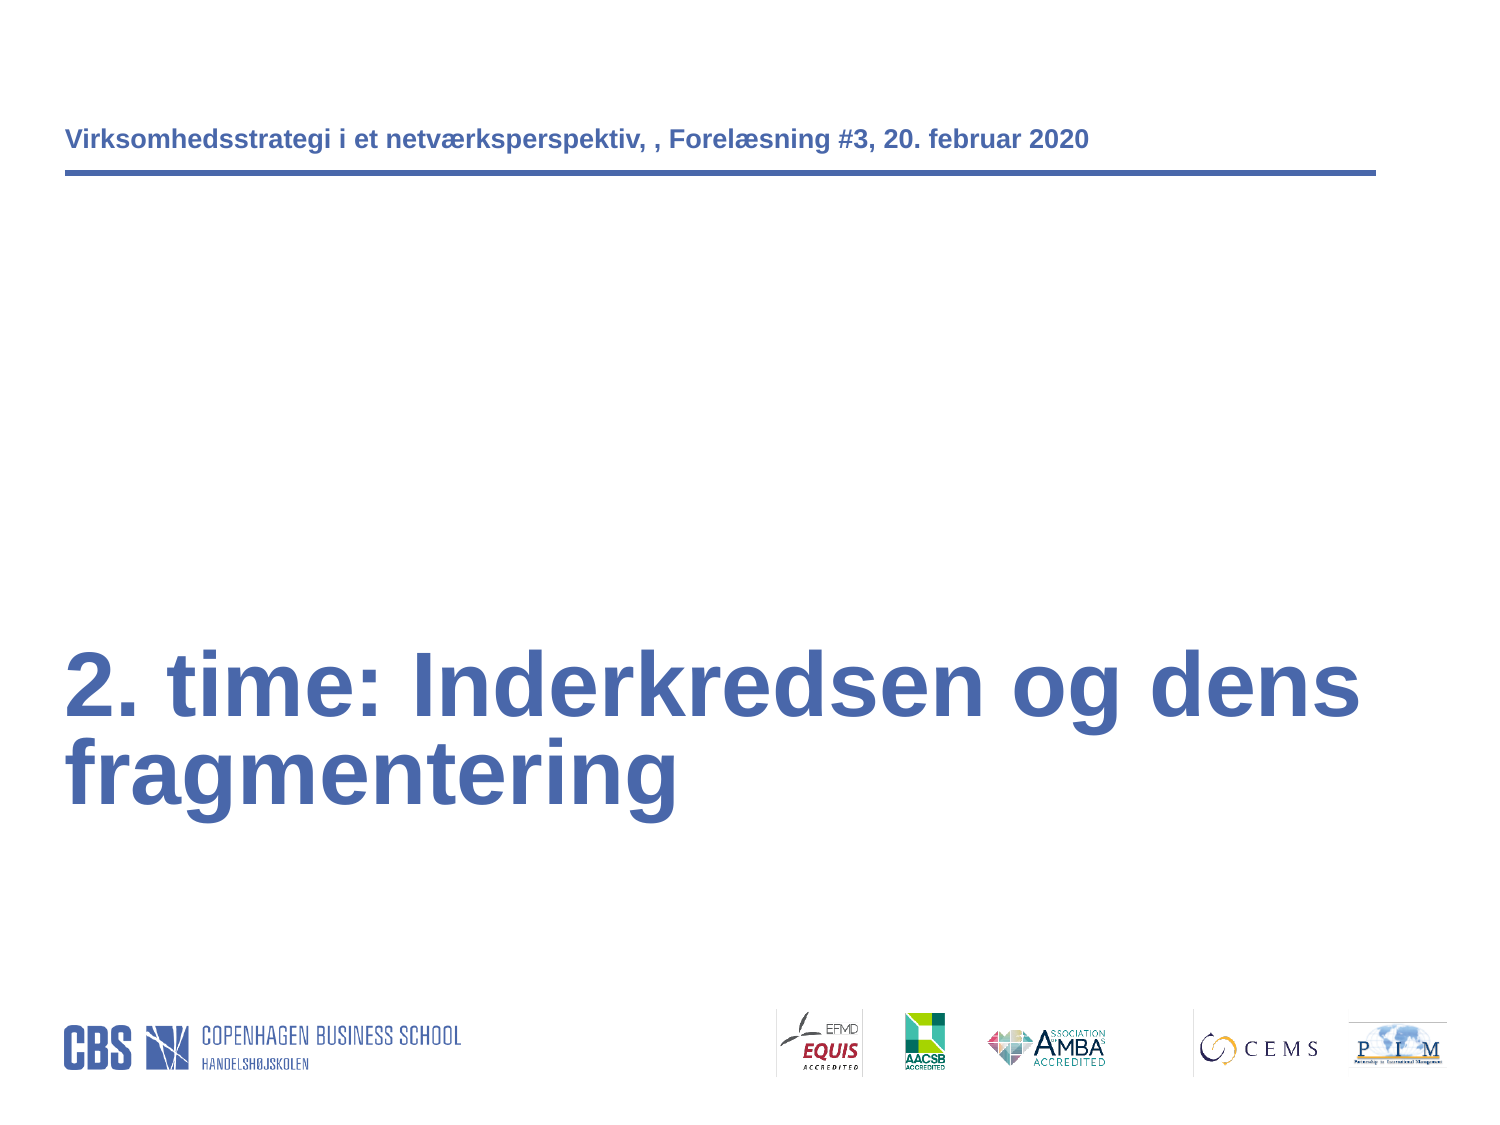

Virksomhedsstrategi i et netværksperspektiv, , Forelæsning #3, 20. februar 2020
2. time: Inderkredsen og dens fragmentering